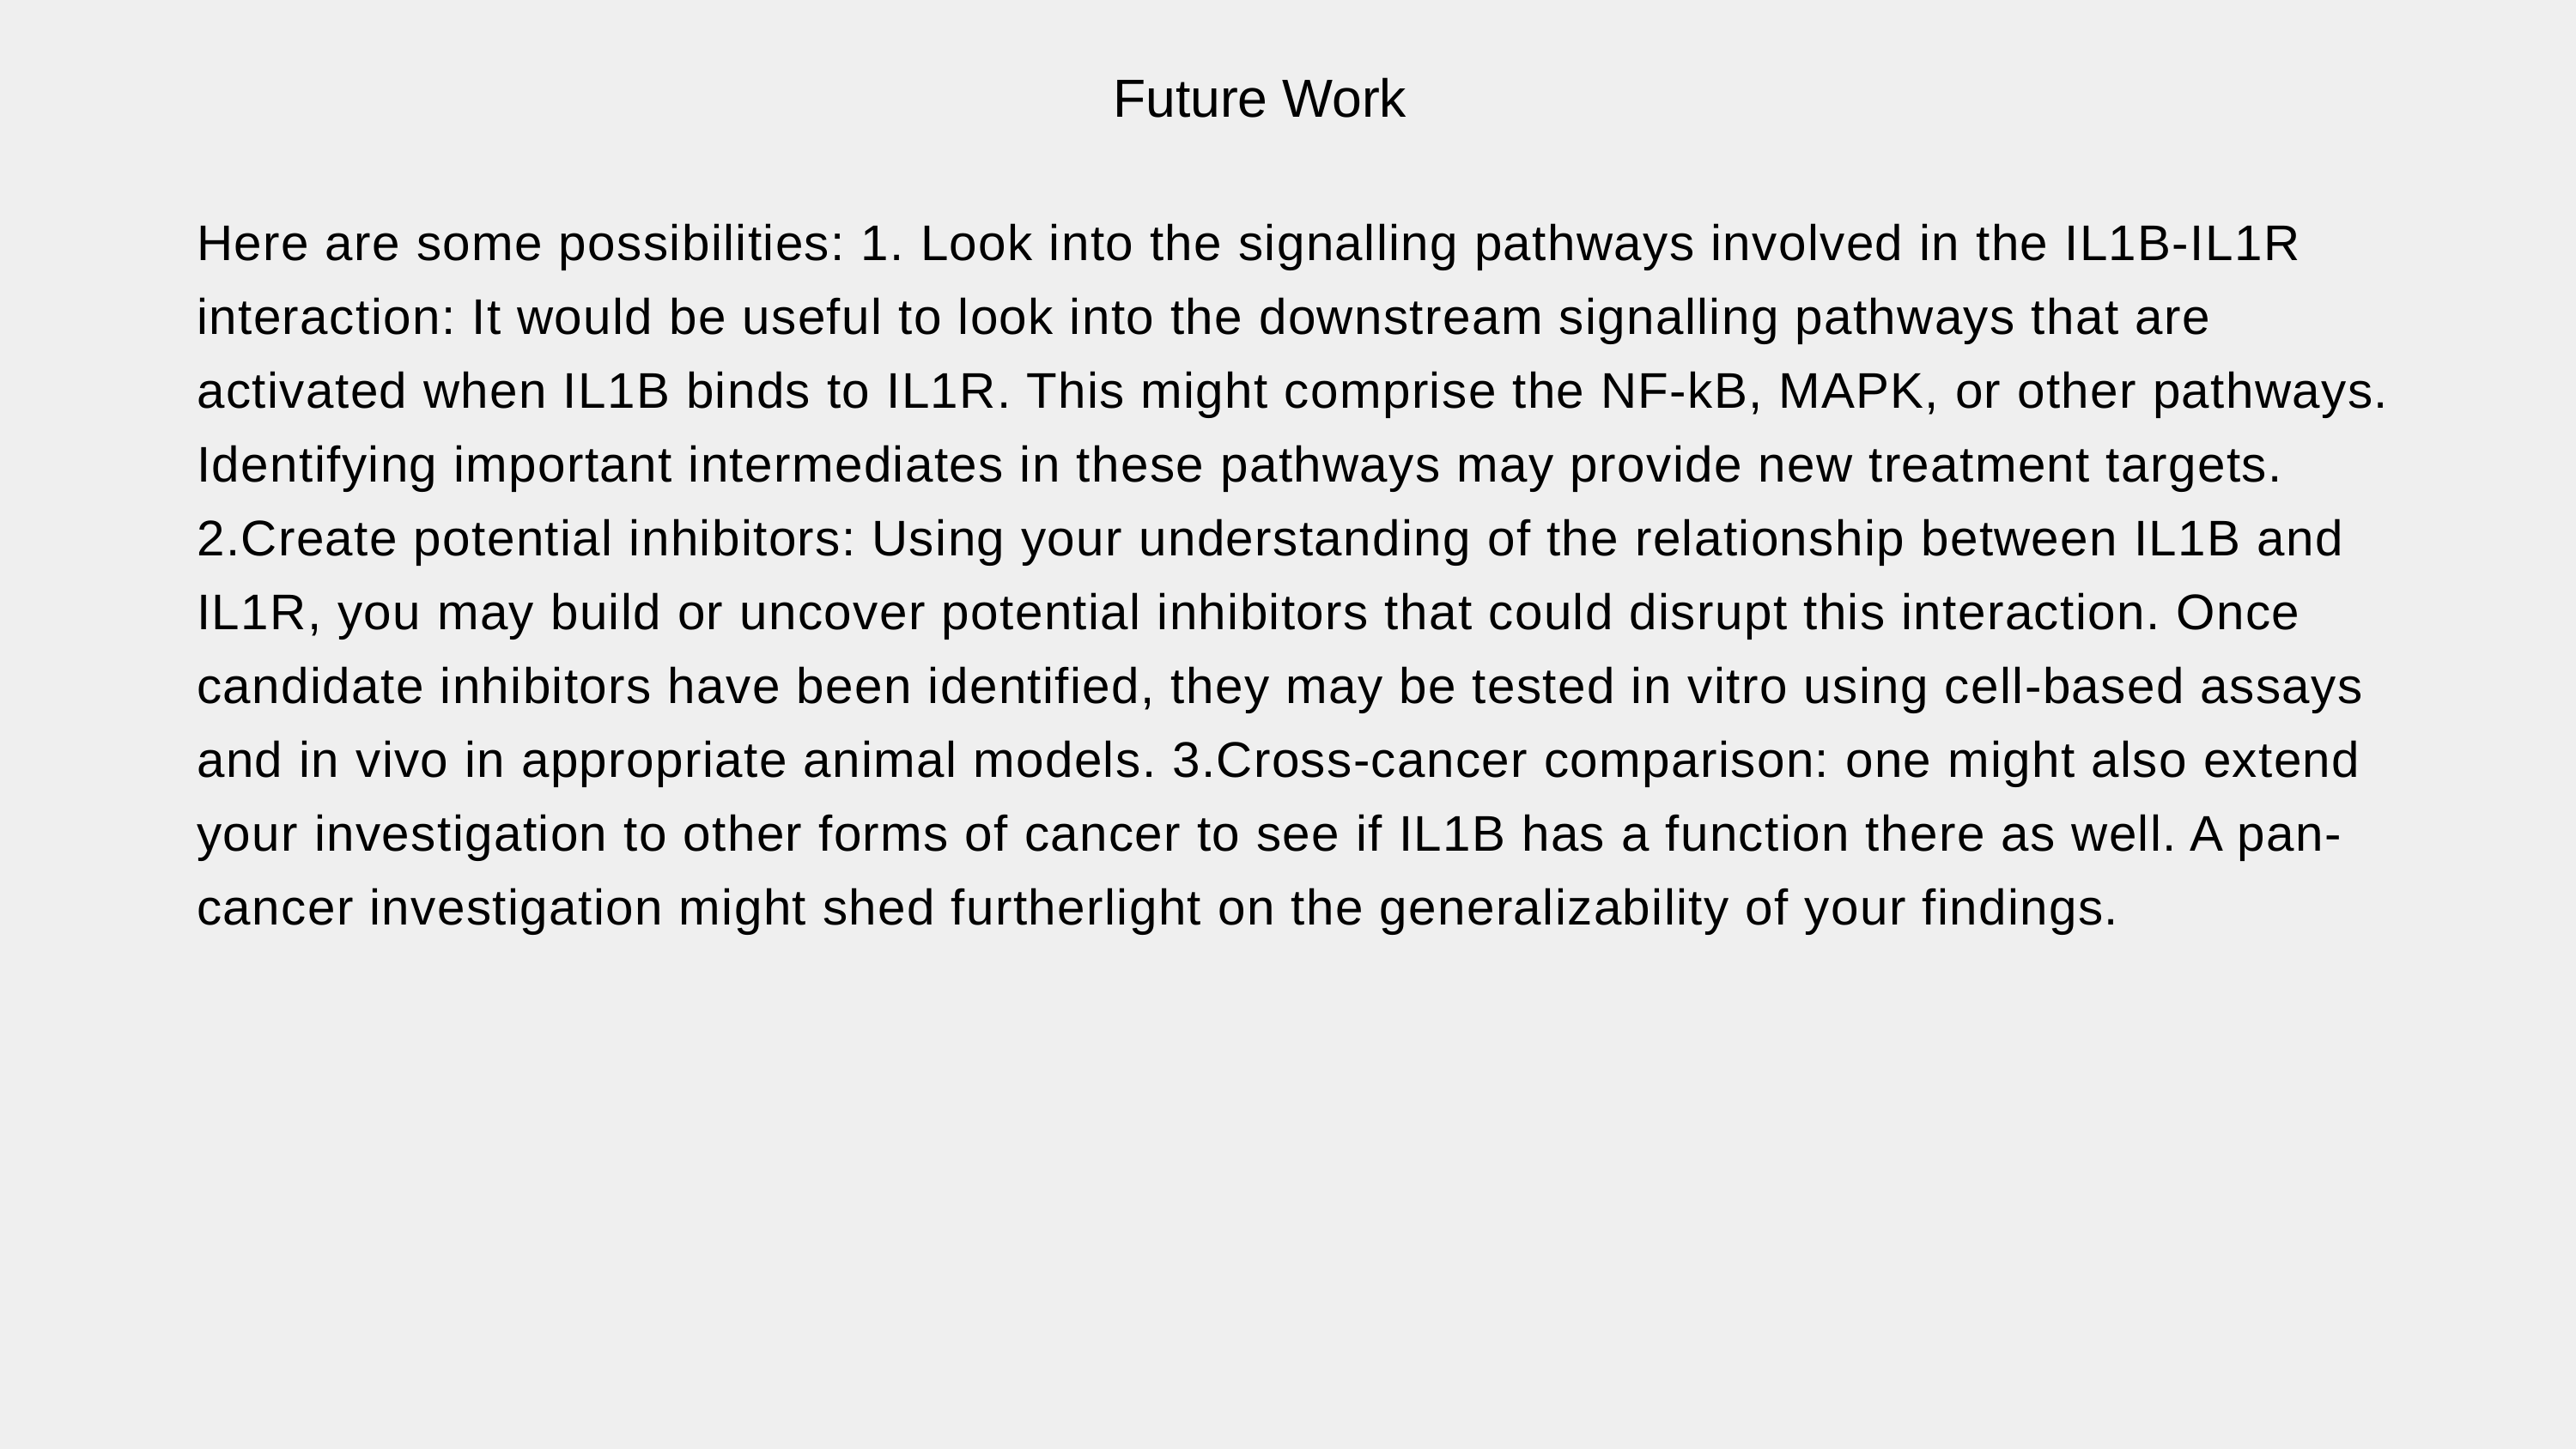

Future Work
Here are some possibilities: 1. Look into the signalling pathways involved in the IL1B-IL1R interaction: It would be useful to look into the downstream signalling pathways that are activated when IL1B binds to IL1R. This might comprise the NF-kB, MAPK, or other pathways. Identifying important intermediates in these pathways may provide new treatment targets. 2.Create potential inhibitors: Using your understanding of the relationship between IL1B and IL1R, you may build or uncover potential inhibitors that could disrupt this interaction. Once candidate inhibitors have been identified, they may be tested in vitro using cell-based assays and in vivo in appropriate animal models. 3.Cross-cancer comparison: one might also extend your investigation to other forms of cancer to see if IL1B has a function there as well. A pan-cancer investigation might shed furtherlight on the generalizability of your findings.